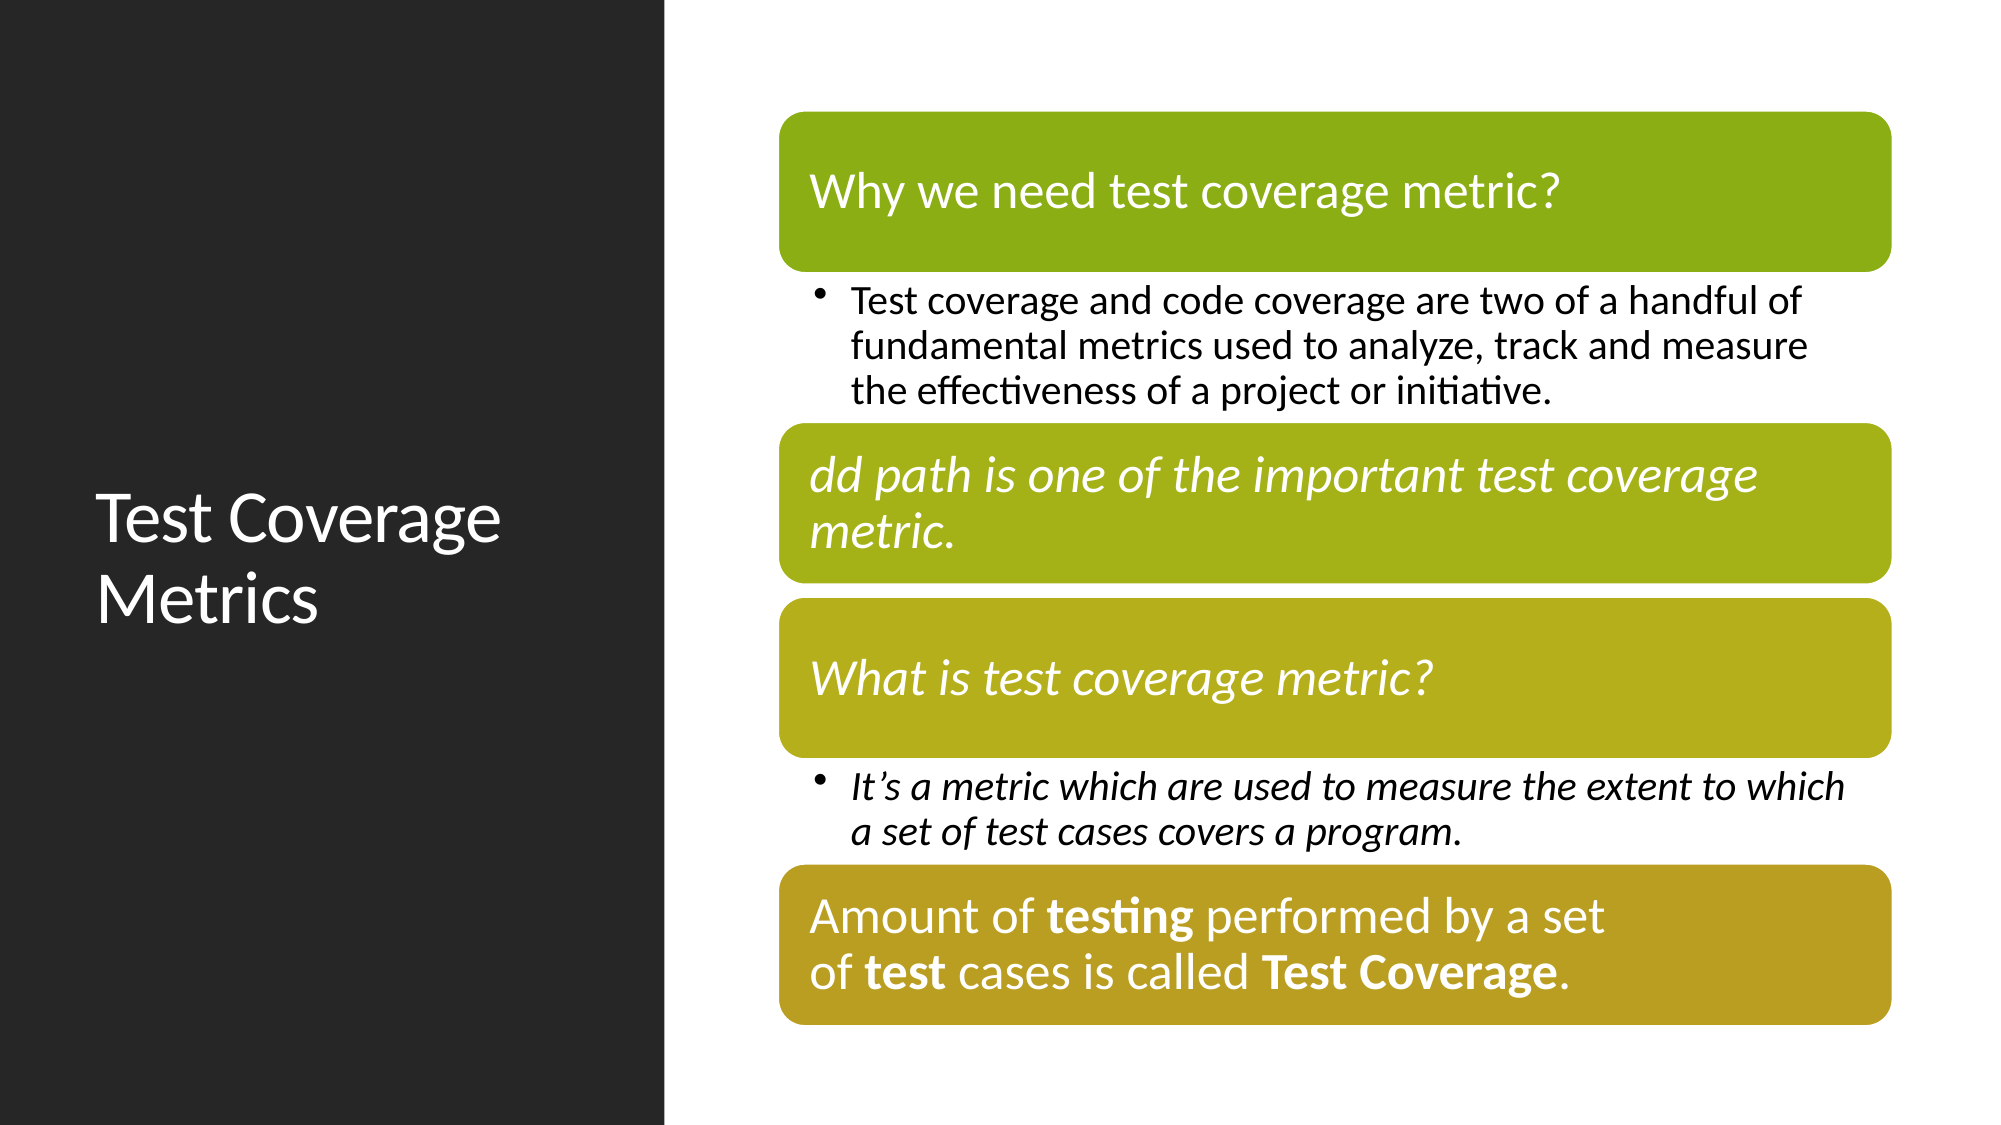

# Test Coverage Metrics
Why we need test coverage metric?
Test coverage and code coverage are two of a handful of fundamental metrics used to analyze, track and measure the effectiveness of a project or initiative.
dd path is one of the important test coverage metric.
What is test coverage metric?
It’s a metric which are used to measure the extent to which a set of test cases covers a program.
Amount of testing performed by a set of test cases is called Test Coverage.